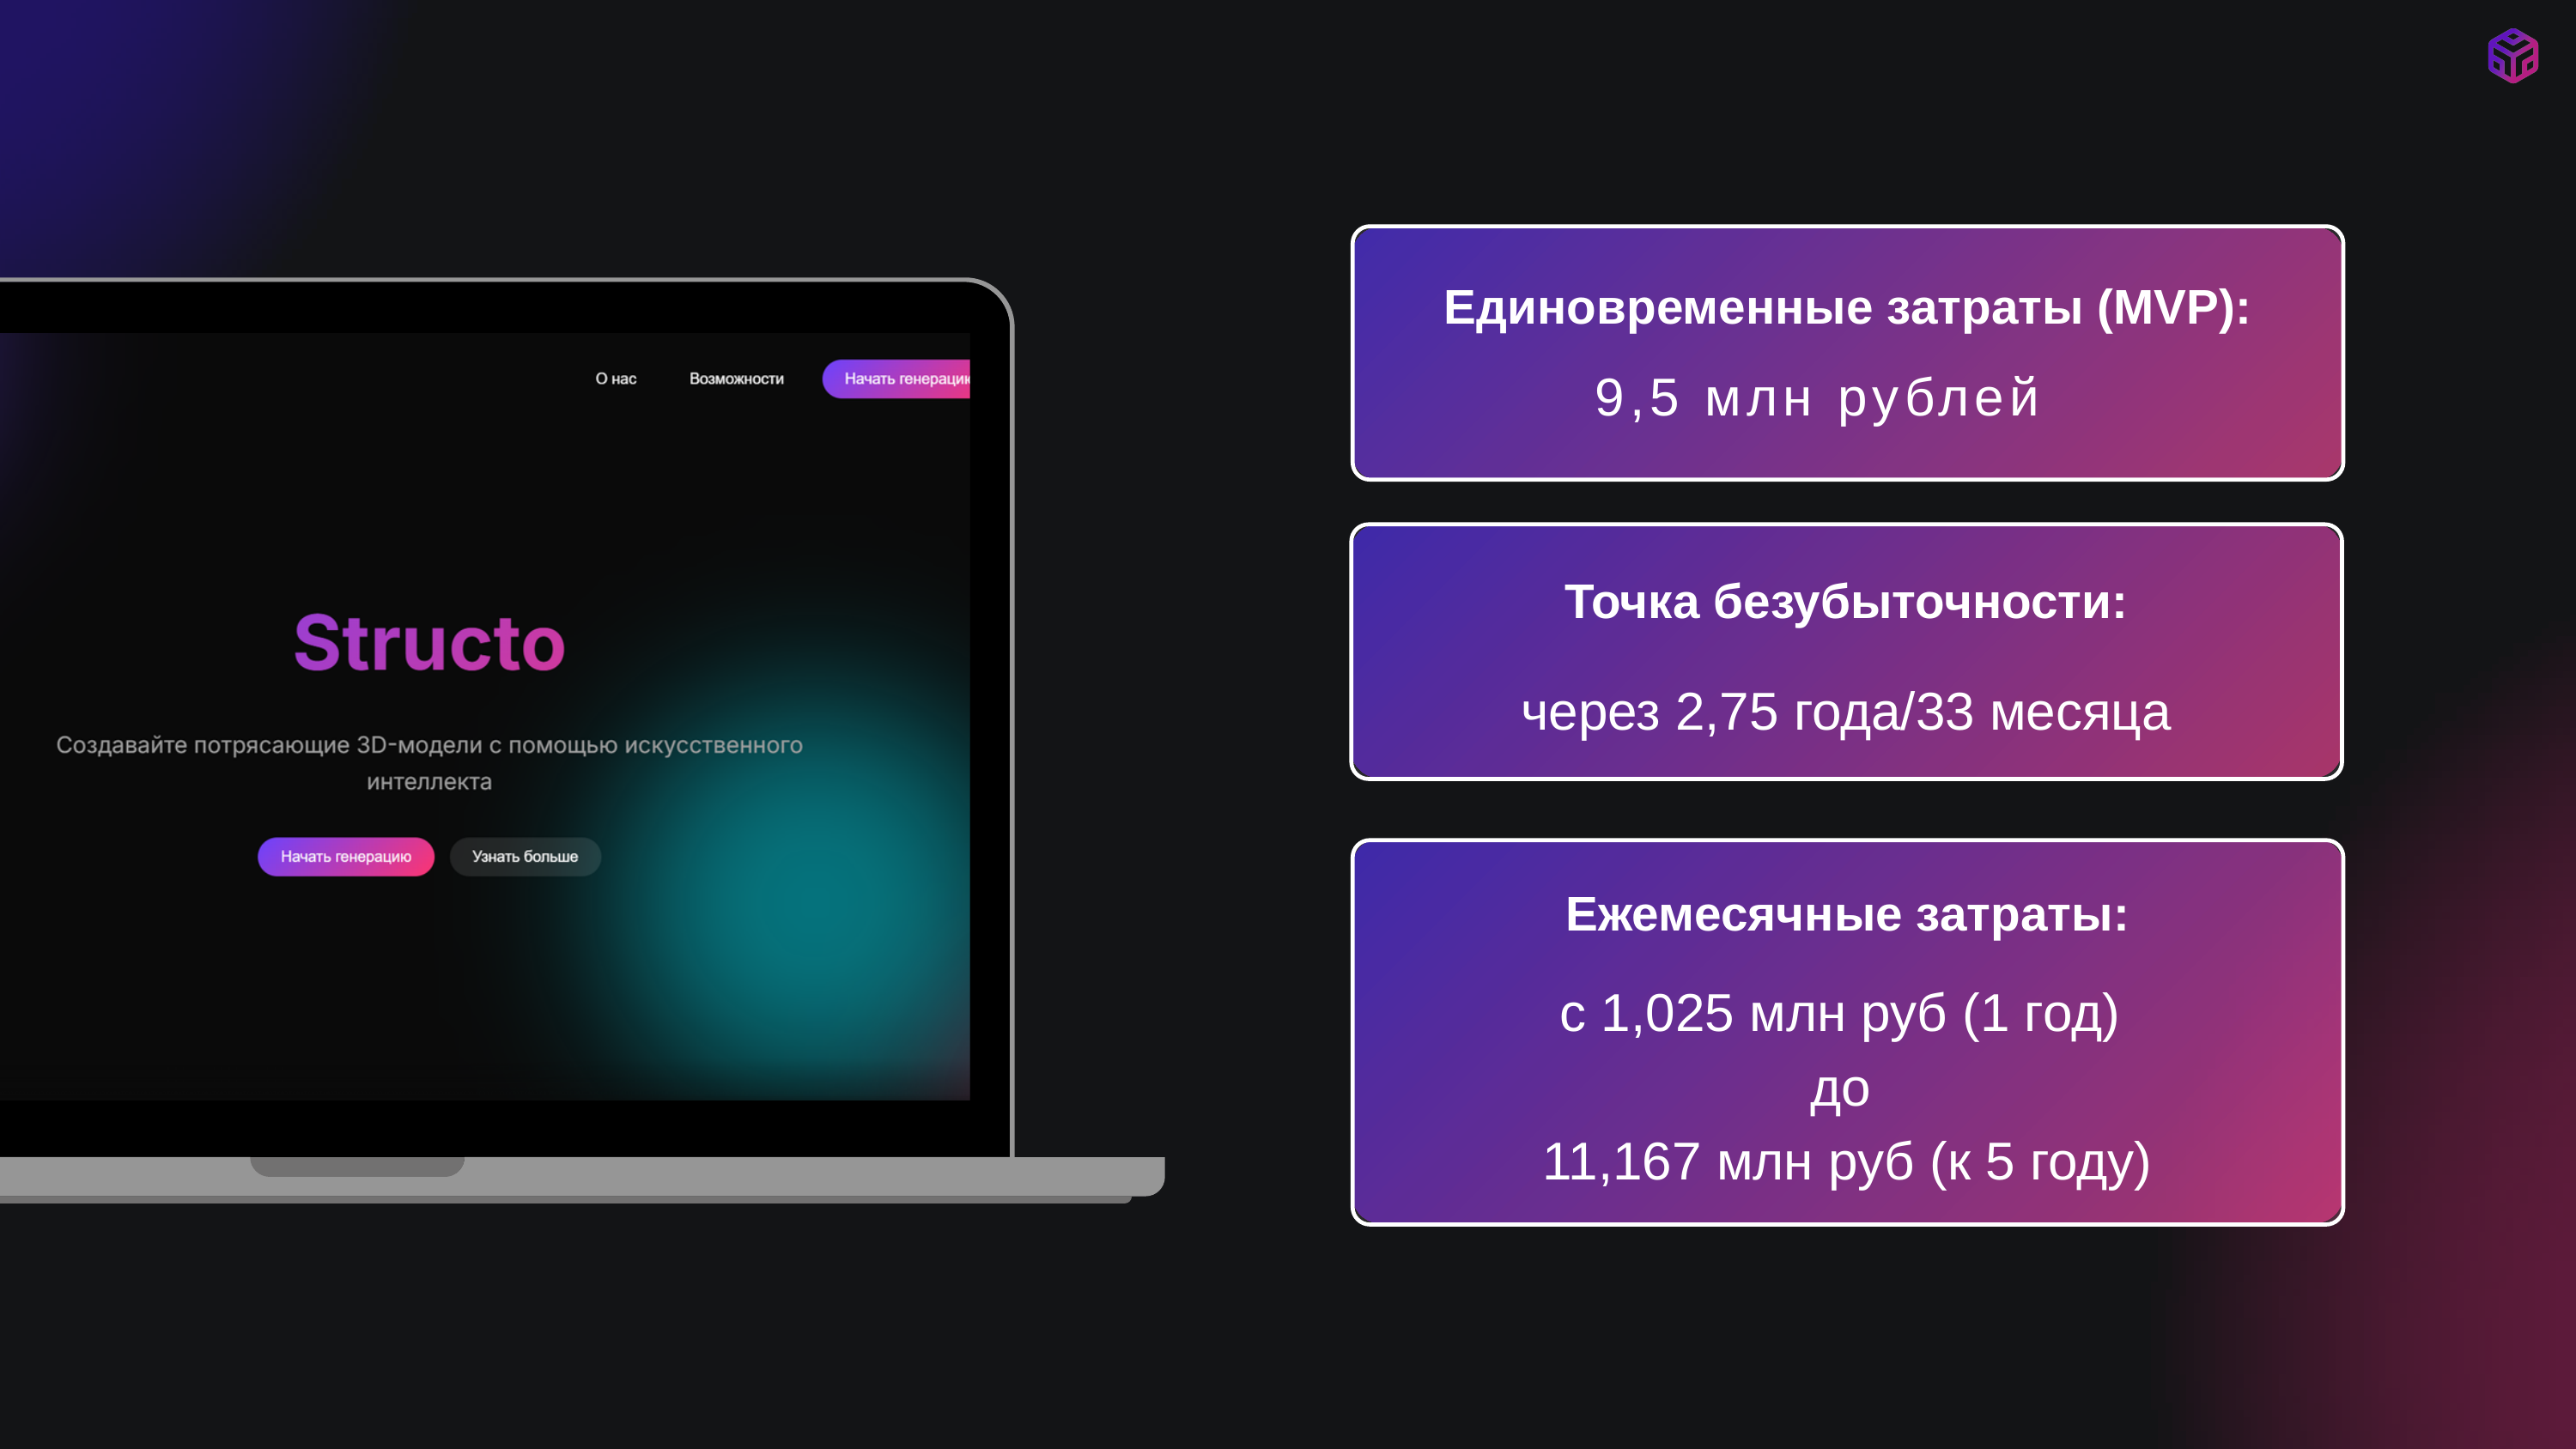

Единовременные затраты (MVP):
9,5 млн рублей

Точка безубыточности:
через 2,75 года/33 месяца

Ежемесячные затраты:
с 1,025 млн руб (1 год)
до
11,167 млн руб (к 5 году)